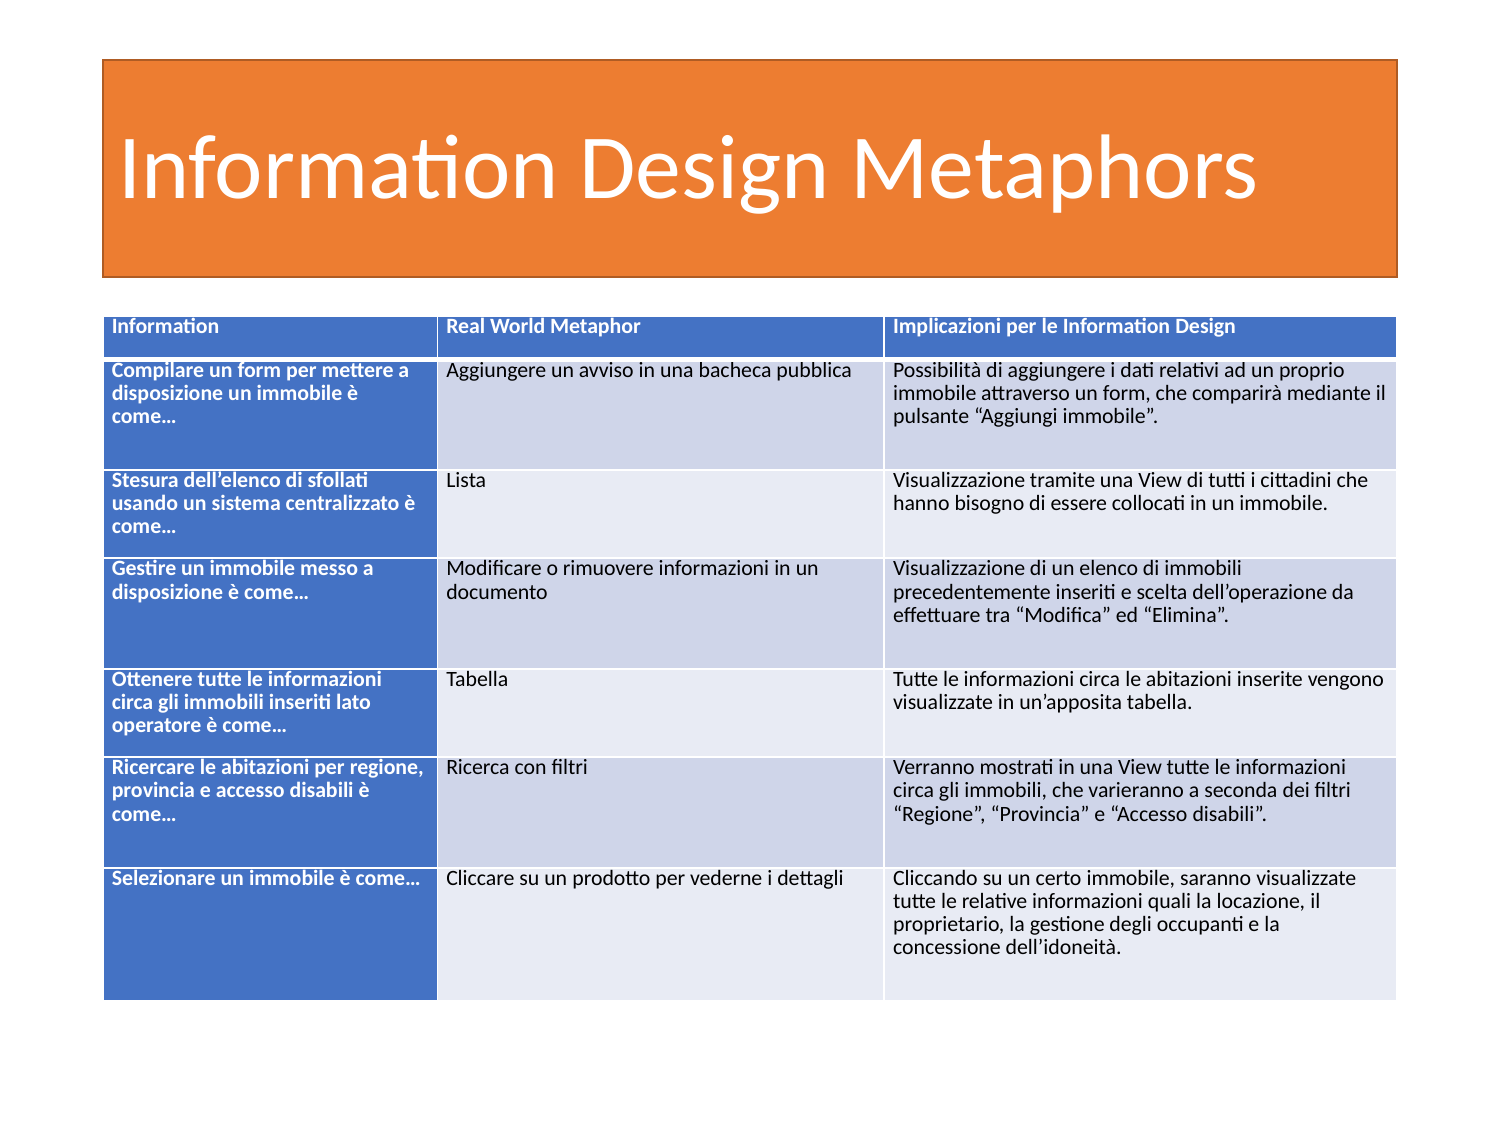

# Information Design Metaphors
| Information | Real World Metaphor | Implicazioni per le Information Design |
| --- | --- | --- |
| Compilare un form per mettere a disposizione un immobile è come… | Aggiungere un avviso in una bacheca pubblica | Possibilità di aggiungere i dati relativi ad un proprio immobile attraverso un form, che comparirà mediante il pulsante “Aggiungi immobile”. |
| Stesura dell’elenco di sfollati usando un sistema centralizzato è come… | Lista | Visualizzazione tramite una View di tutti i cittadini che hanno bisogno di essere collocati in un immobile. |
| Gestire un immobile messo a disposizione è come… | Modificare o rimuovere informazioni in un documento | Visualizzazione di un elenco di immobili precedentemente inseriti e scelta dell’operazione da effettuare tra “Modifica” ed “Elimina”. |
| Ottenere tutte le informazioni circa gli immobili inseriti lato operatore è come… | Tabella | Tutte le informazioni circa le abitazioni inserite vengono visualizzate in un’apposita tabella. |
| Ricercare le abitazioni per regione, provincia e accesso disabili è come… | Ricerca con filtri | Verranno mostrati in una View tutte le informazioni circa gli immobili, che varieranno a seconda dei filtri “Regione”, “Provincia” e “Accesso disabili”. |
| Selezionare un immobile è come… | Cliccare su un prodotto per vederne i dettagli | Cliccando su un certo immobile, saranno visualizzate tutte le relative informazioni quali la locazione, il proprietario, la gestione degli occupanti e la concessione dell’idoneità. |